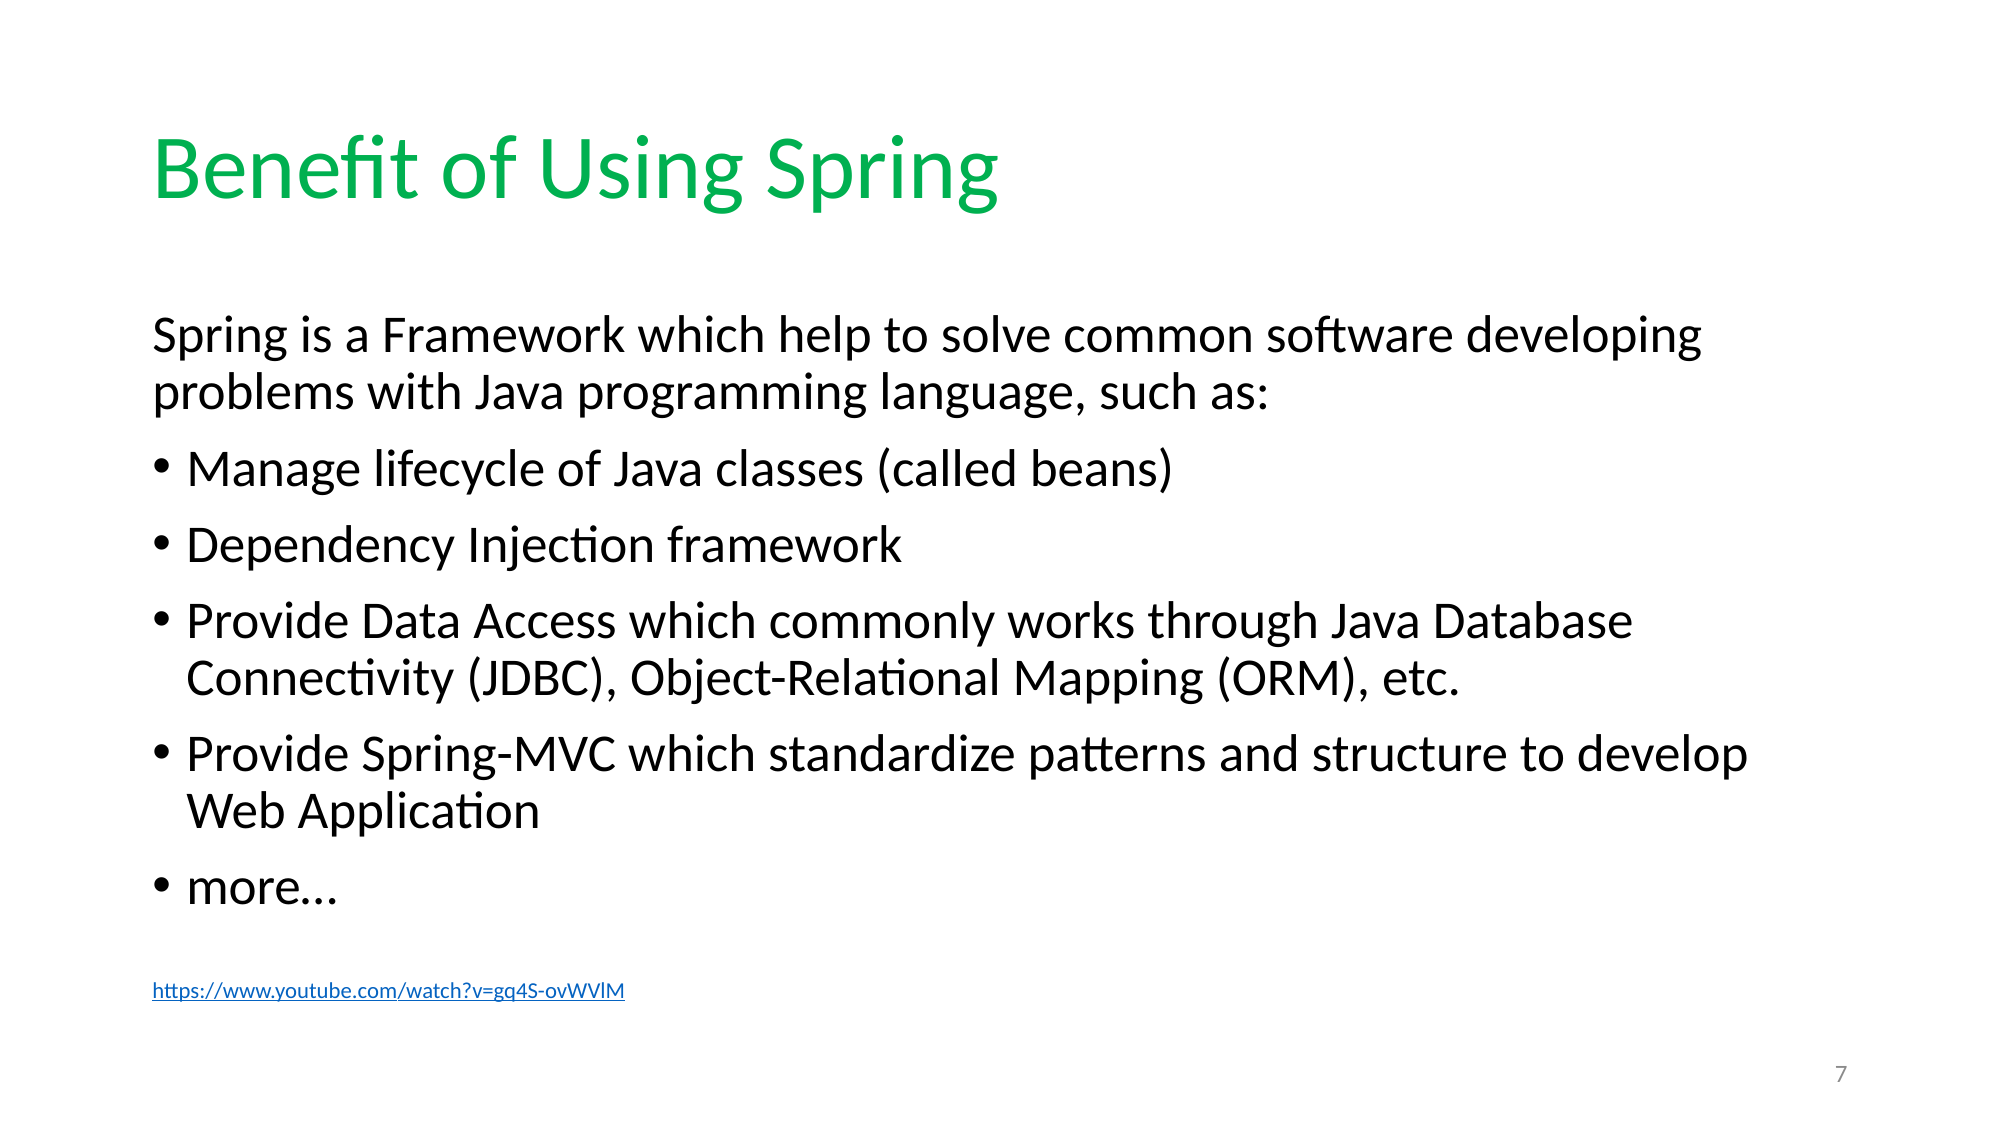

# Benefit of Using Spring
Spring is a Framework which help to solve common software developing problems with Java programming language, such as:
Manage lifecycle of Java classes (called beans)
Dependency Injection framework
Provide Data Access which commonly works through Java Database Connectivity (JDBC), Object-Relational Mapping (ORM), etc.
Provide Spring-MVC which standardize patterns and structure to develop Web Application
more…

https://www.youtube.com/watch?v=gq4S-ovWVlM
7